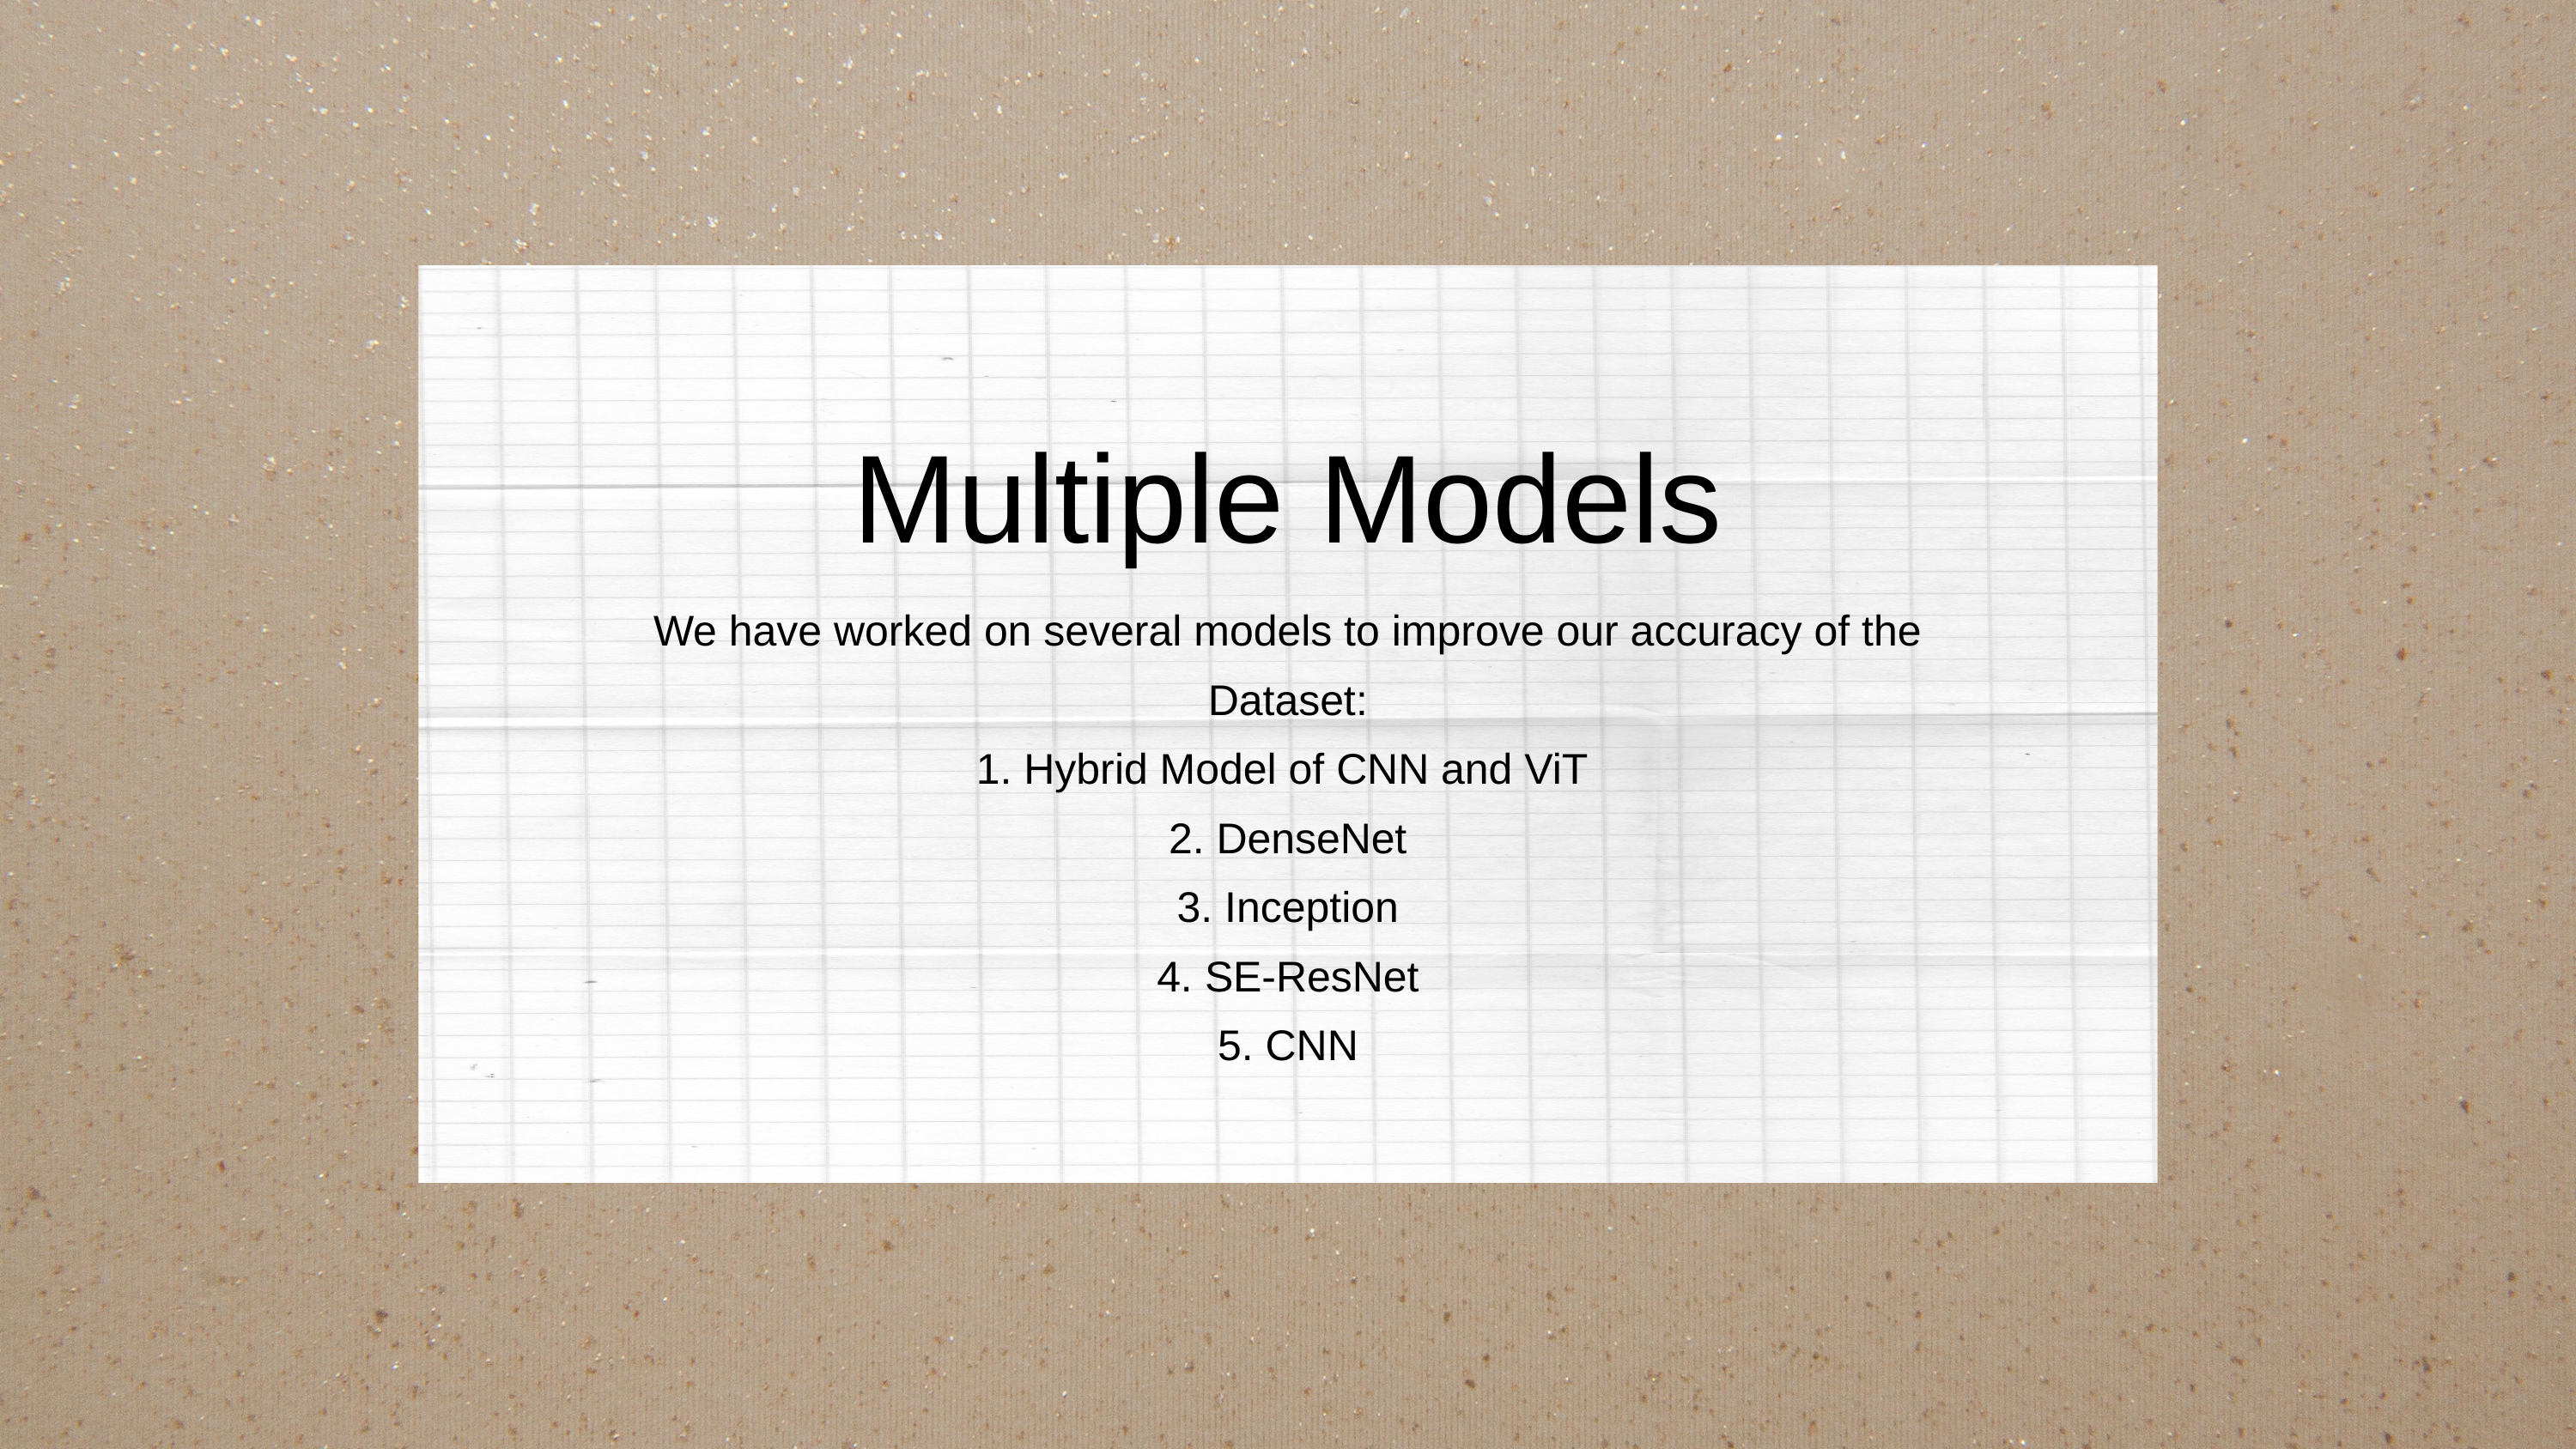

Multiple Models
We have worked on several models to improve our accuracy of the Dataset:
1. Hybrid Model of CNN and ViT
2. DenseNet
3. Inception
4. SE-ResNet
5. CNN